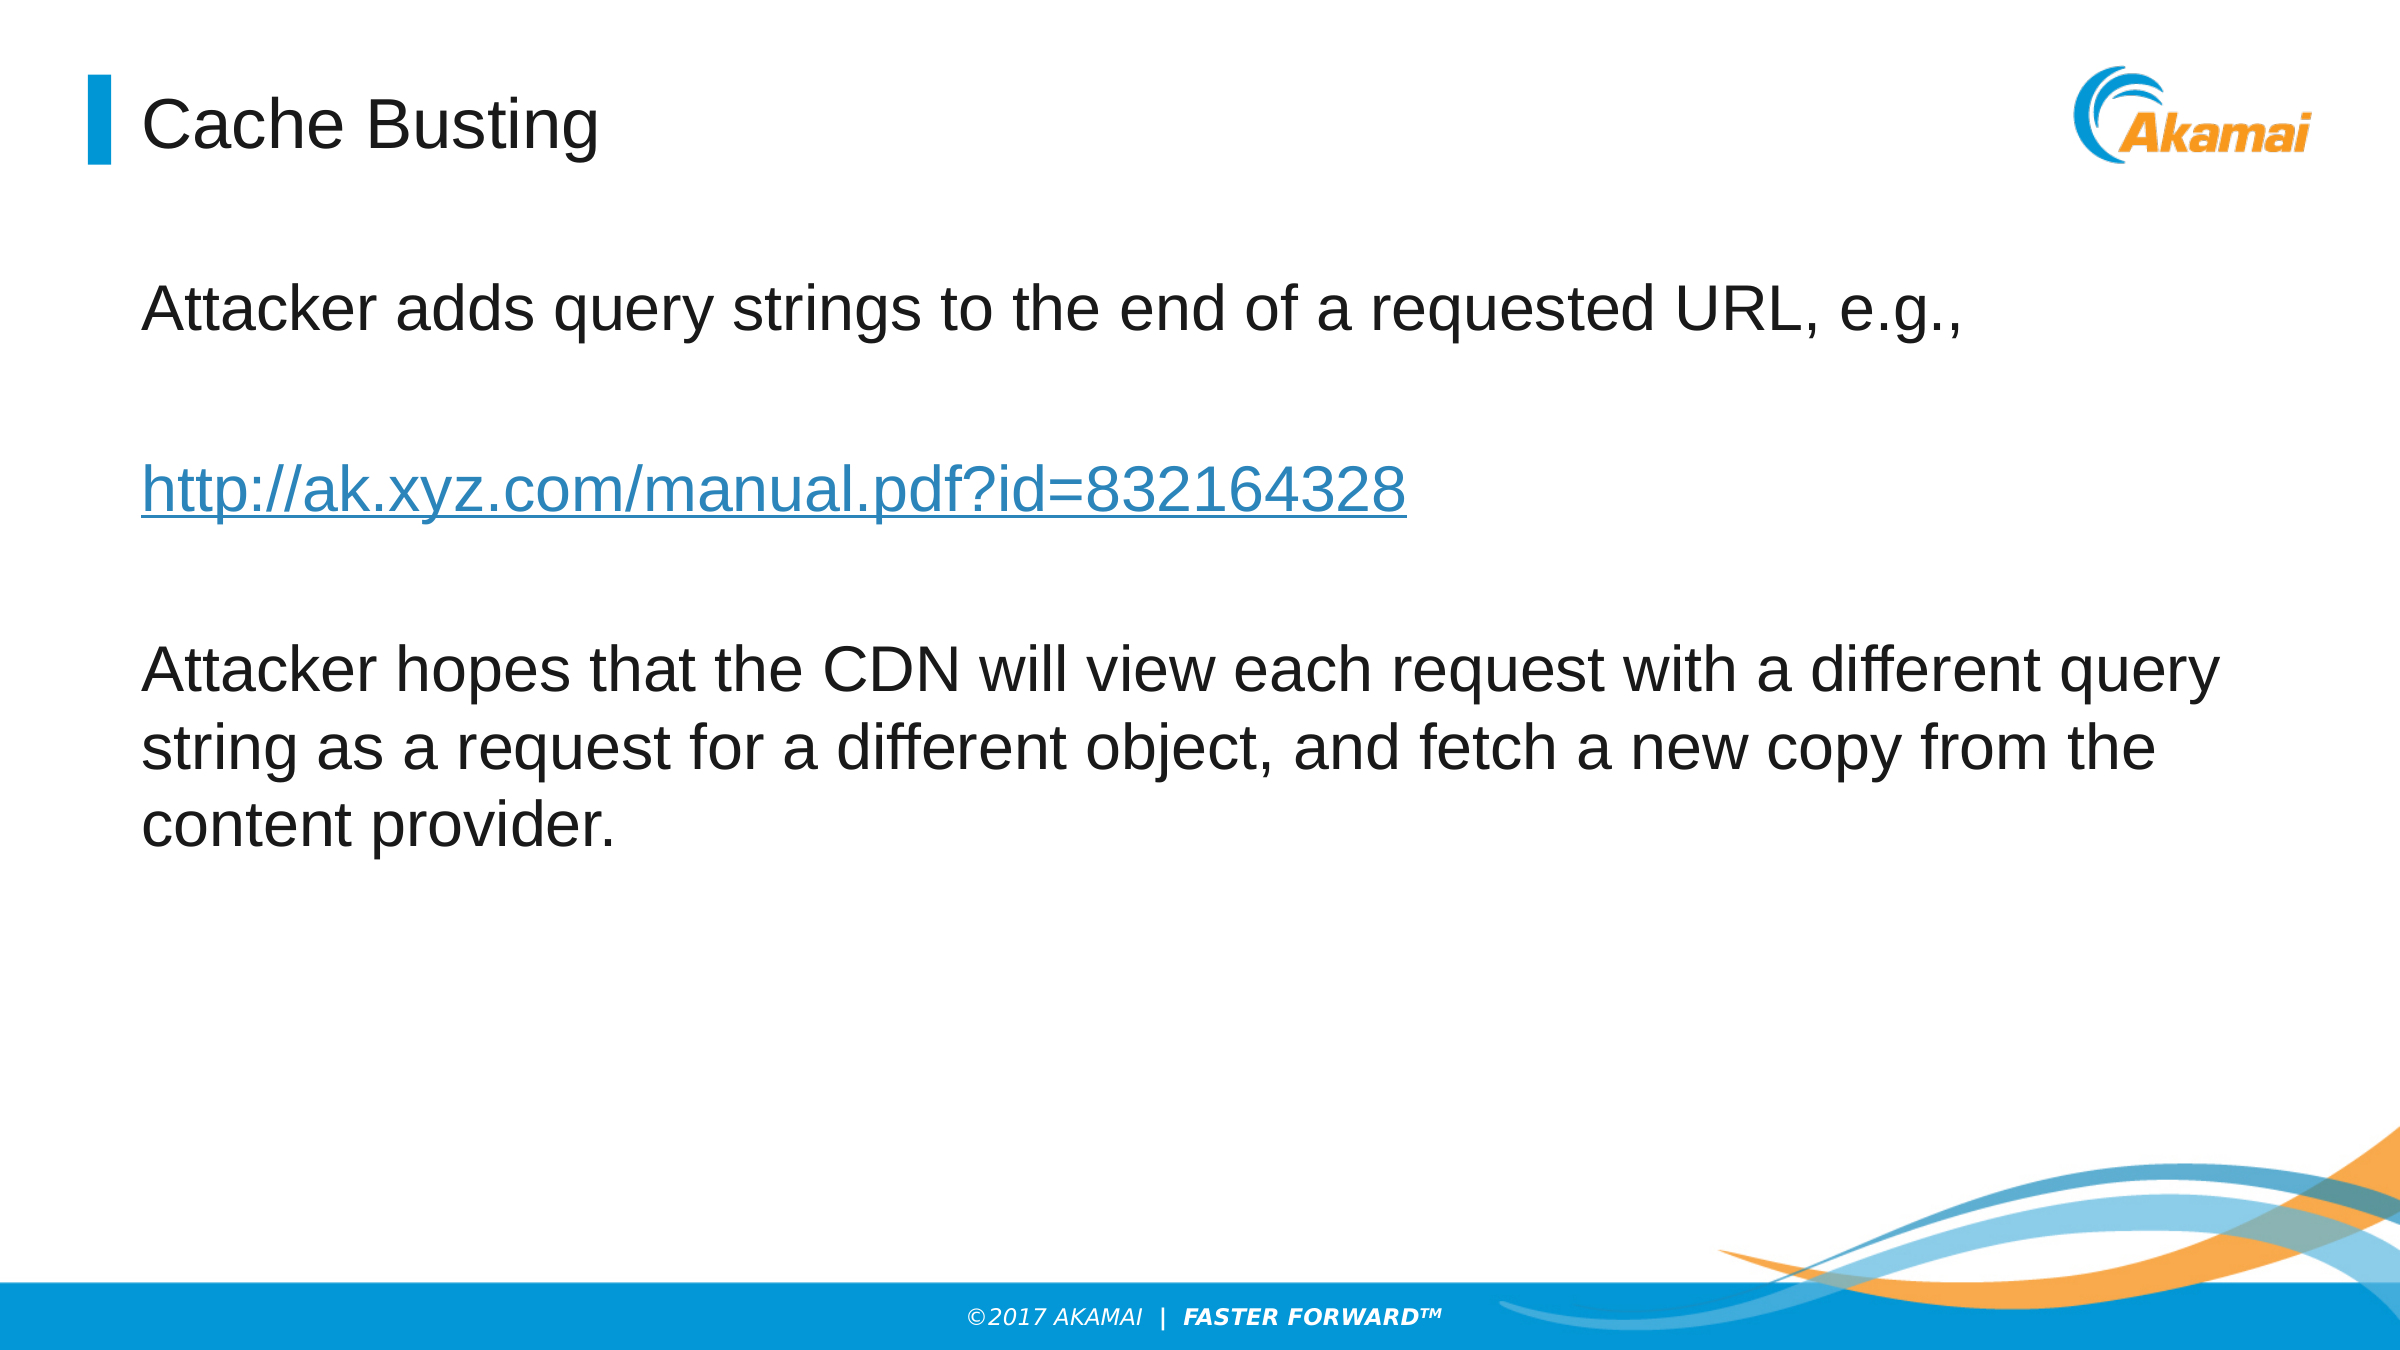

# Cache Busting
Attacker adds query strings to the end of a requested URL, e.g.,

http://ak.xyz.com/manual.pdf?id=832164328

Attacker hopes that the CDN will view each request with a different query string as a request for a different object, and fetch a new copy from the content provider.